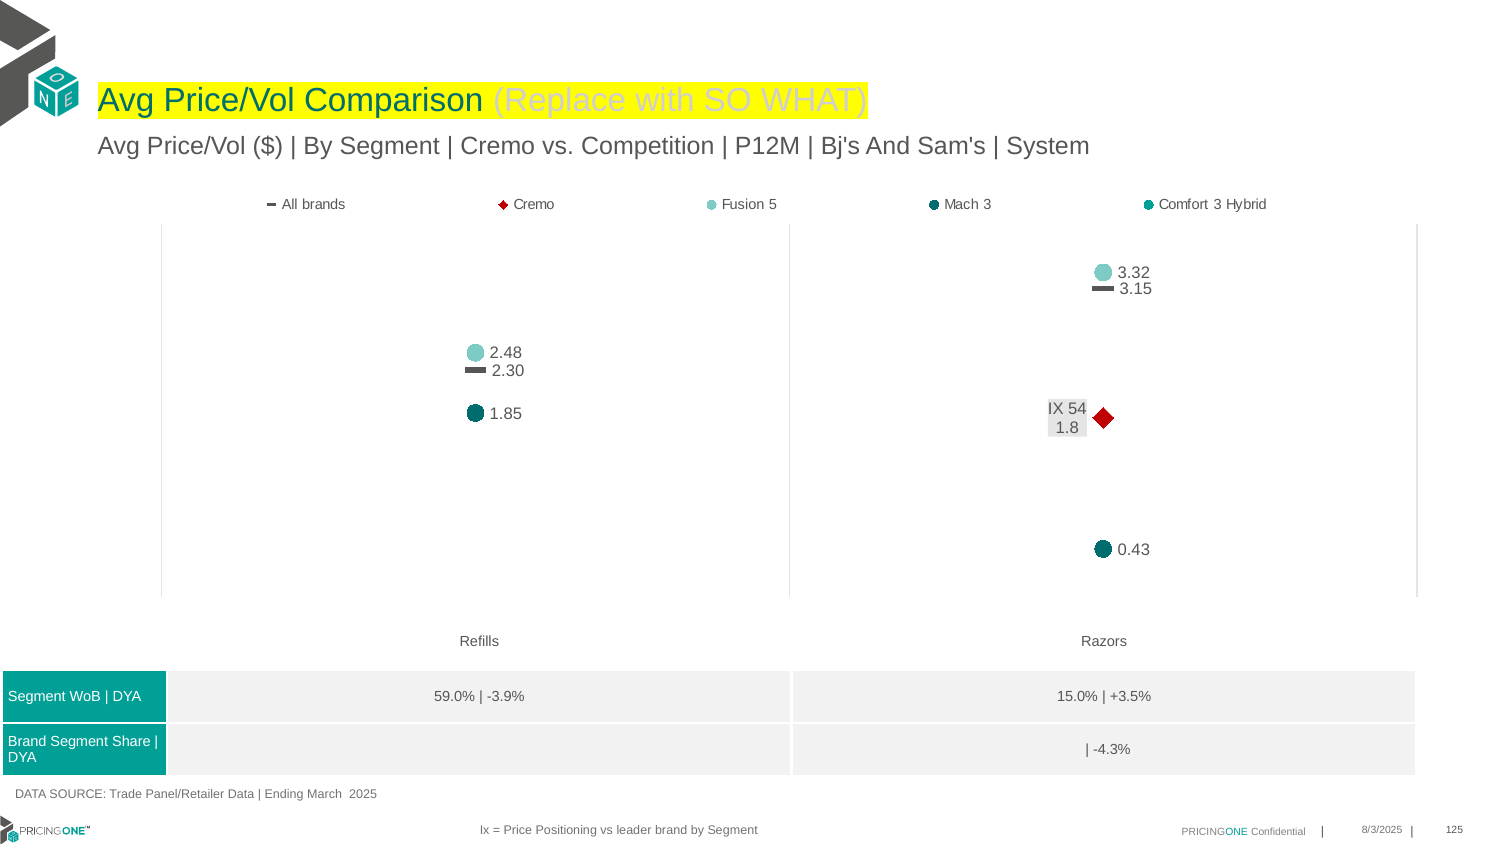

# Avg Price/Vol Comparison (Replace with SO WHAT)
Avg Price/Vol ($) | By Segment | Cremo vs. Competition | P12M | Bj's And Sam's | System

### Chart

| Category | All brands | Cremo | Fusion 5 | Mach 3 | Comfort 3 Hybrid |
|---|---|---|---|---|---|
| None | 2.3 | None | 2.48 | 1.85 | None |
| IX 54 | 3.15 | 1.8 | 3.32 | 0.43 | None |
|  | Refills | Razors |
| --- | --- | --- |
| Segment WoB | DYA | 59.0% | -3.9% | 15.0% | +3.5% |
| Brand Segment Share | DYA |  | | -4.3% |
DATA SOURCE: Trade Panel/Retailer Data | Ending March  2025
Ix = Price Positioning vs leader brand by Segment
8/3/2025
125